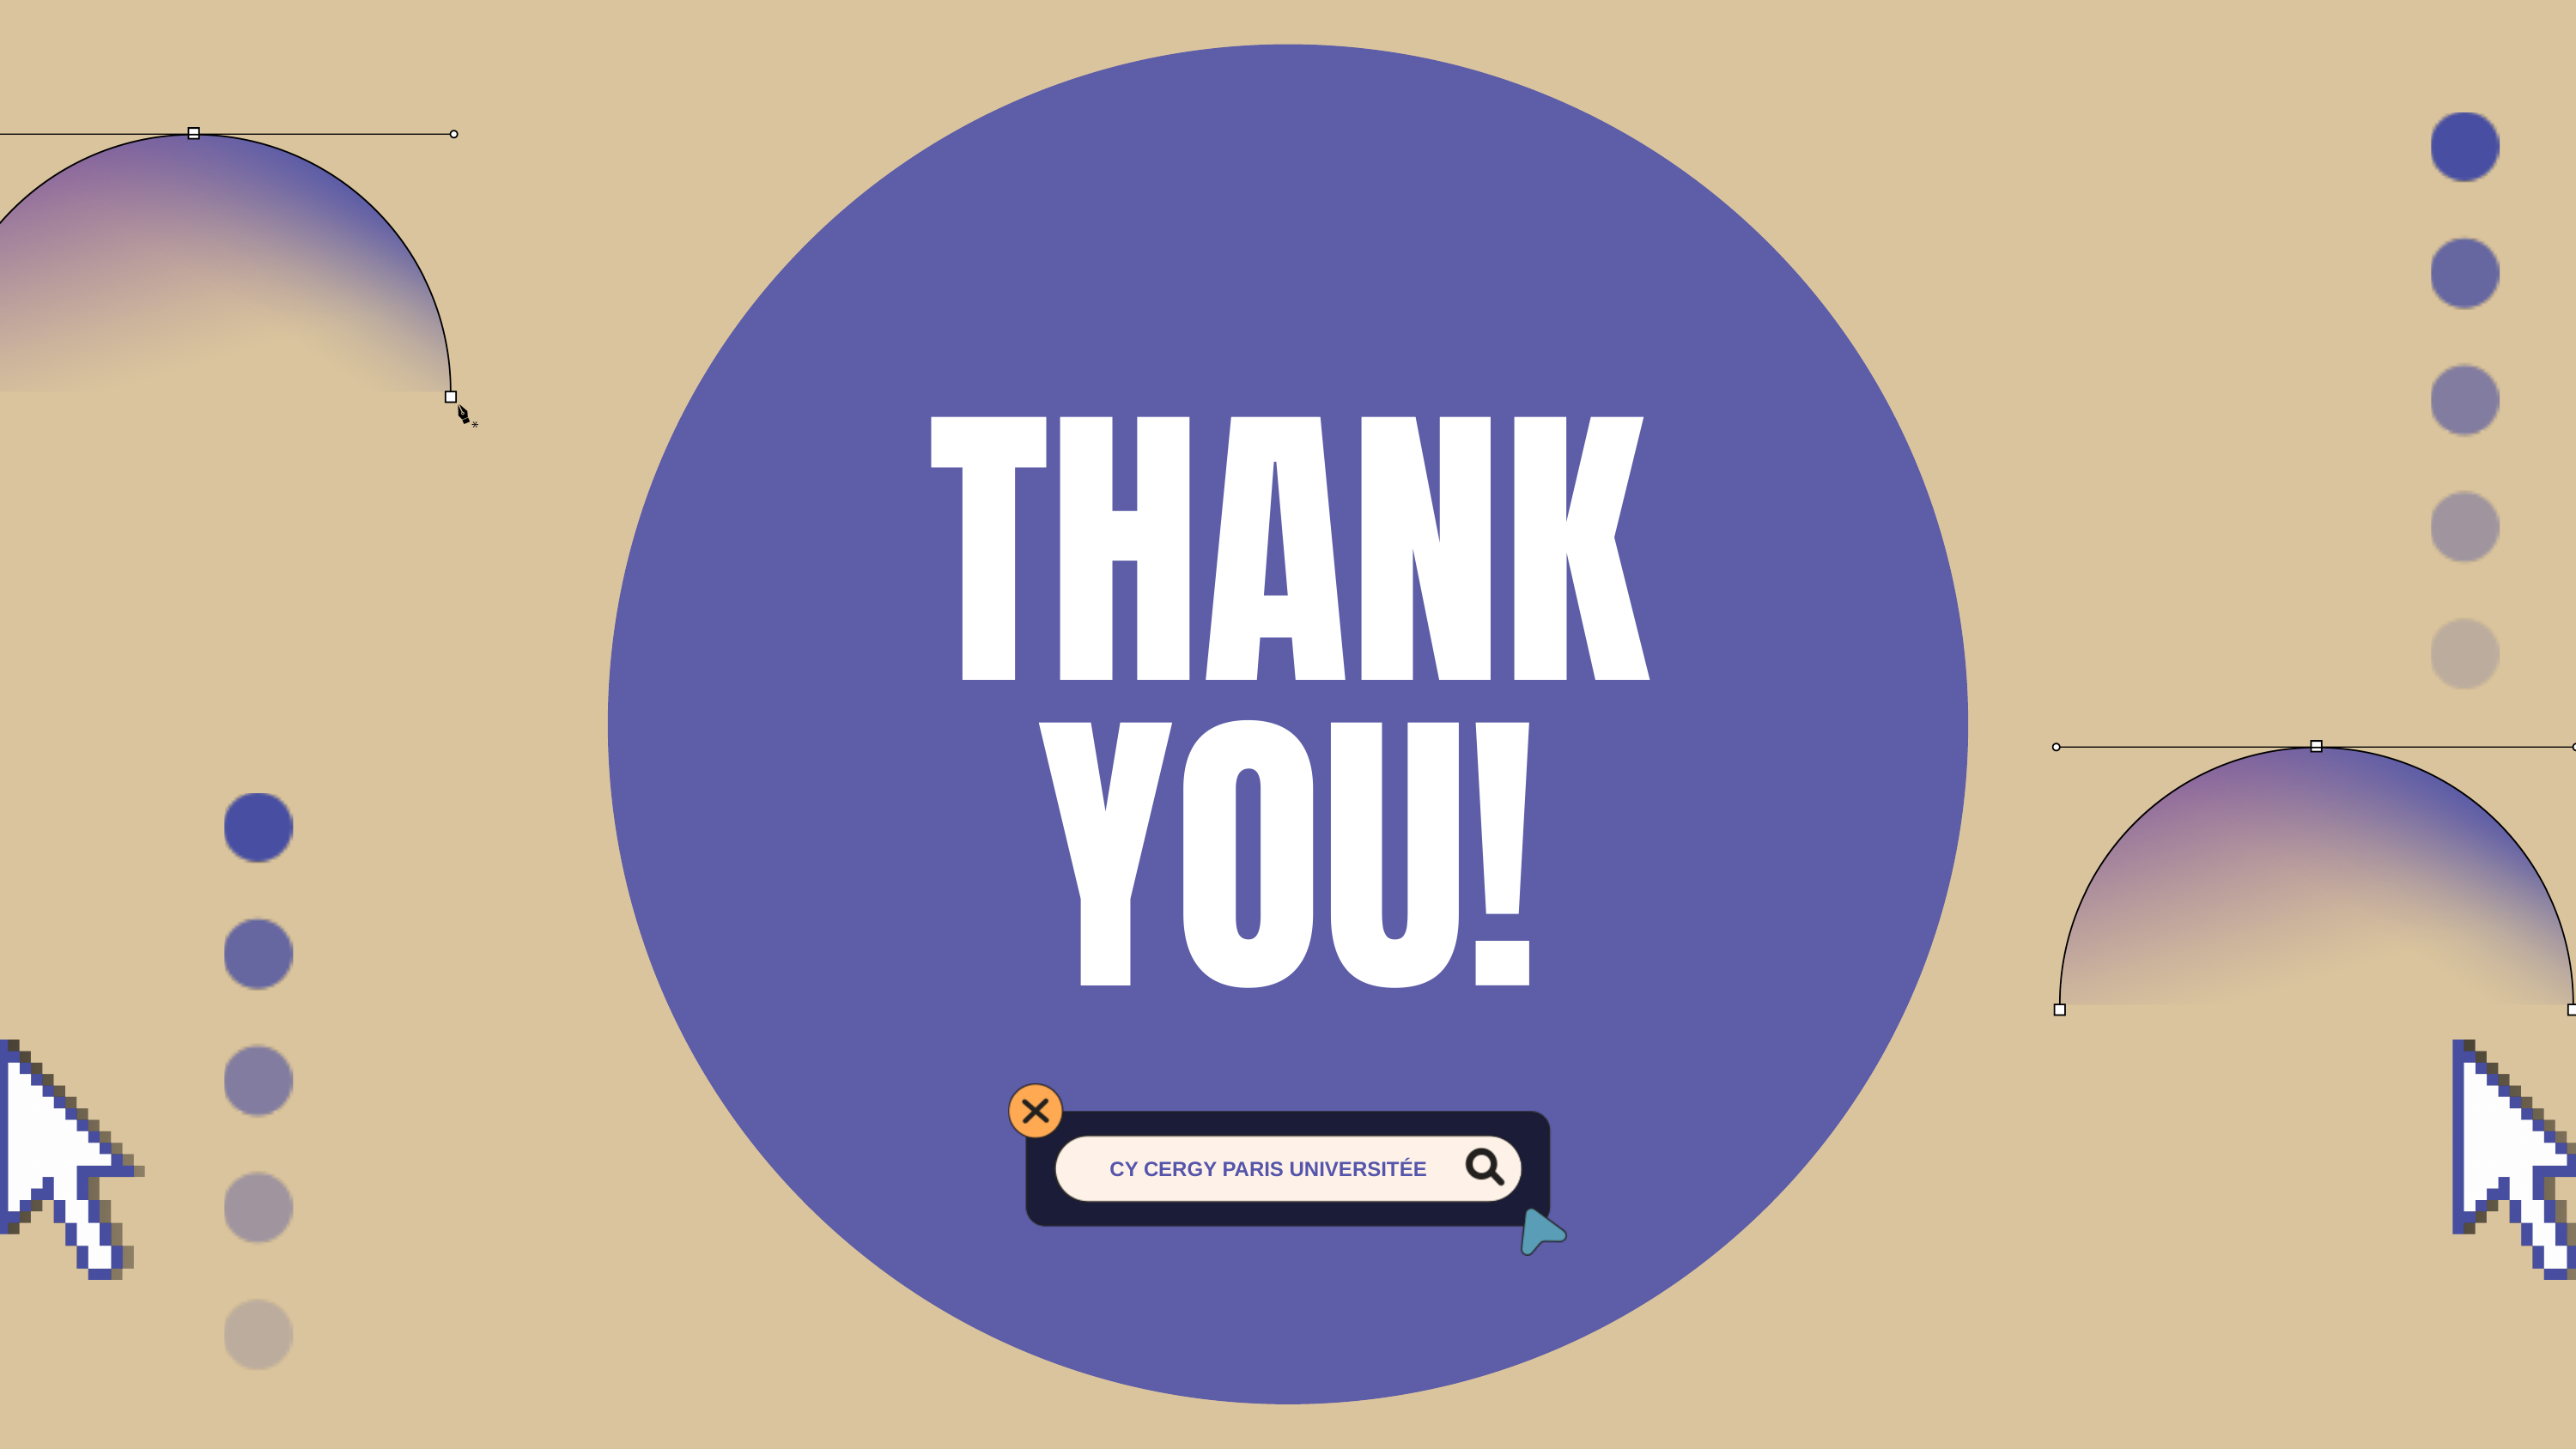

THANK YOU!

9

CY CERGY PARIS UNIVERSITÉE